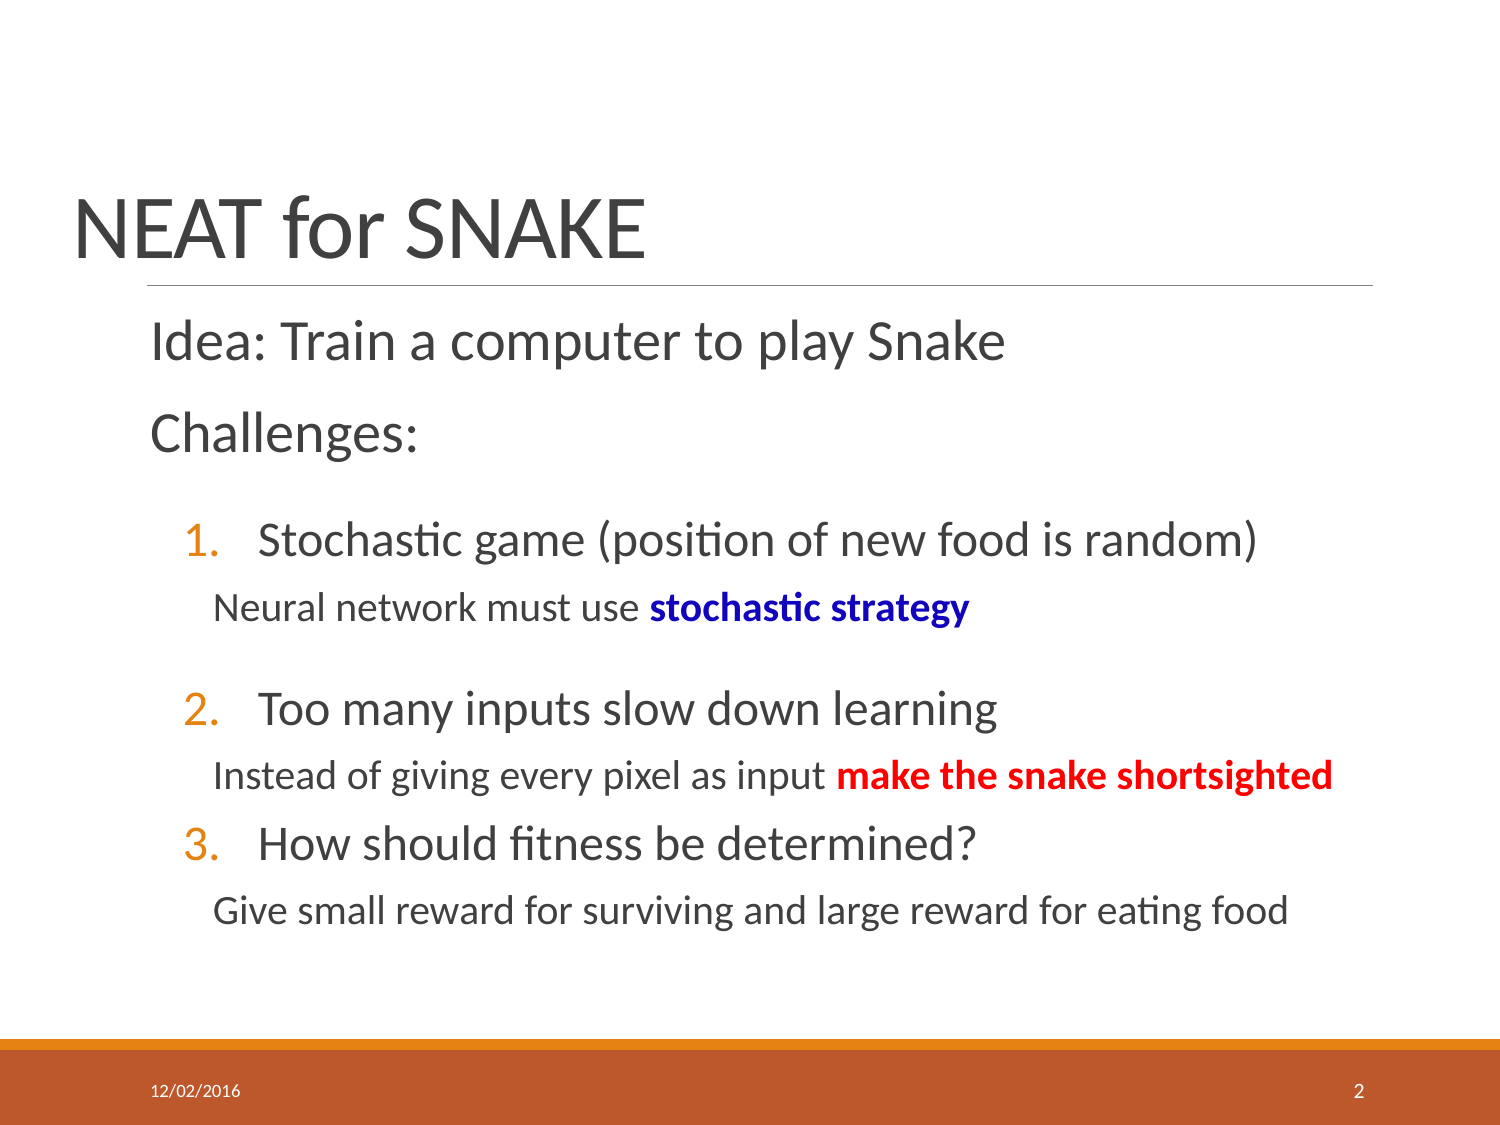

# NEAT for SNAKE
Idea: Train a computer to play Snake
Challenges:
Stochastic game (position of new food is random)
Neural network must use stochastic strategy
Too many inputs slow down learning
Instead of giving every pixel as input make the snake shortsighted
How should fitness be determined?
Give small reward for surviving and large reward for eating food
12/02/2016
2